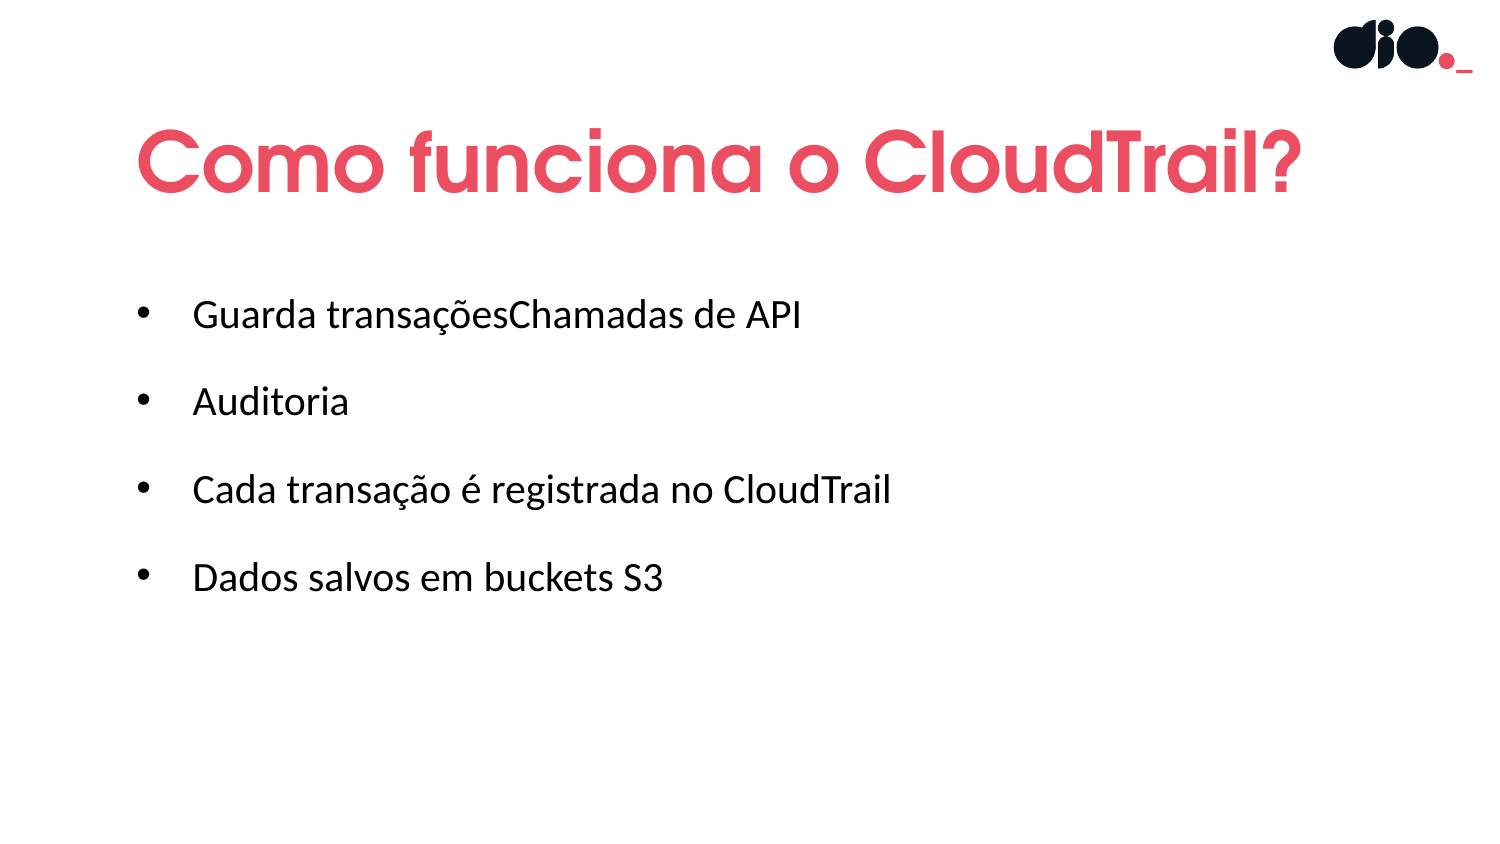

Como funciona o CloudTrail?
Guarda transaçõesChamadas de API
Auditoria
Cada transação é registrada no CloudTrail
Dados salvos em buckets S3